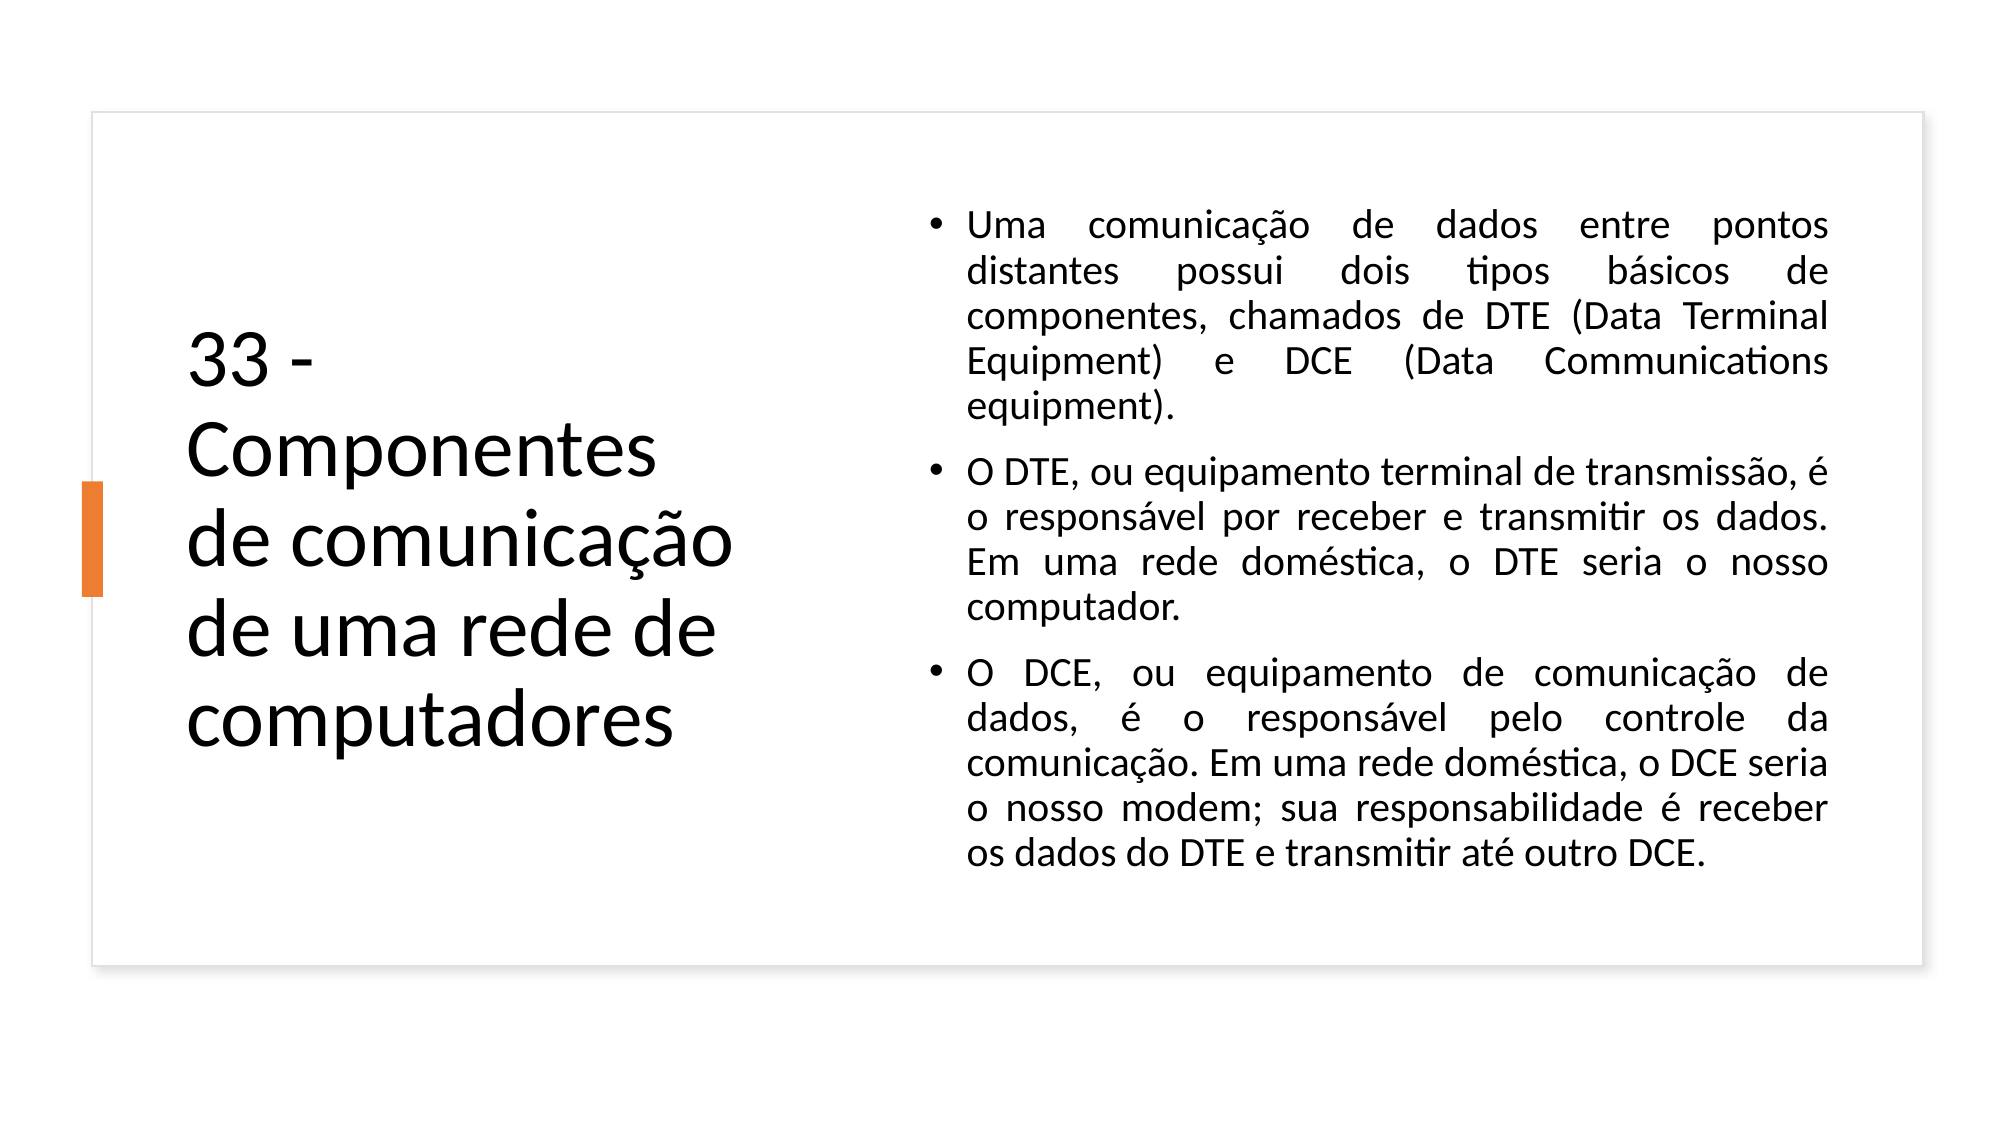

# 33 - Componentes de comunicação de uma rede de computadores
Uma comunicação de dados entre pontos distantes possui dois tipos básicos de componentes, chamados de DTE (Data Terminal Equipment) e DCE (Data Communications equipment).
O DTE, ou equipamento terminal de transmissão, é o responsável por receber e transmitir os dados. Em uma rede doméstica, o DTE seria o nosso computador.
O DCE, ou equipamento de comunicação de dados, é o responsável pelo controle da comunicação. Em uma rede doméstica, o DCE seria o nosso modem; sua responsabilidade é receber os dados do DTE e transmitir até outro DCE.